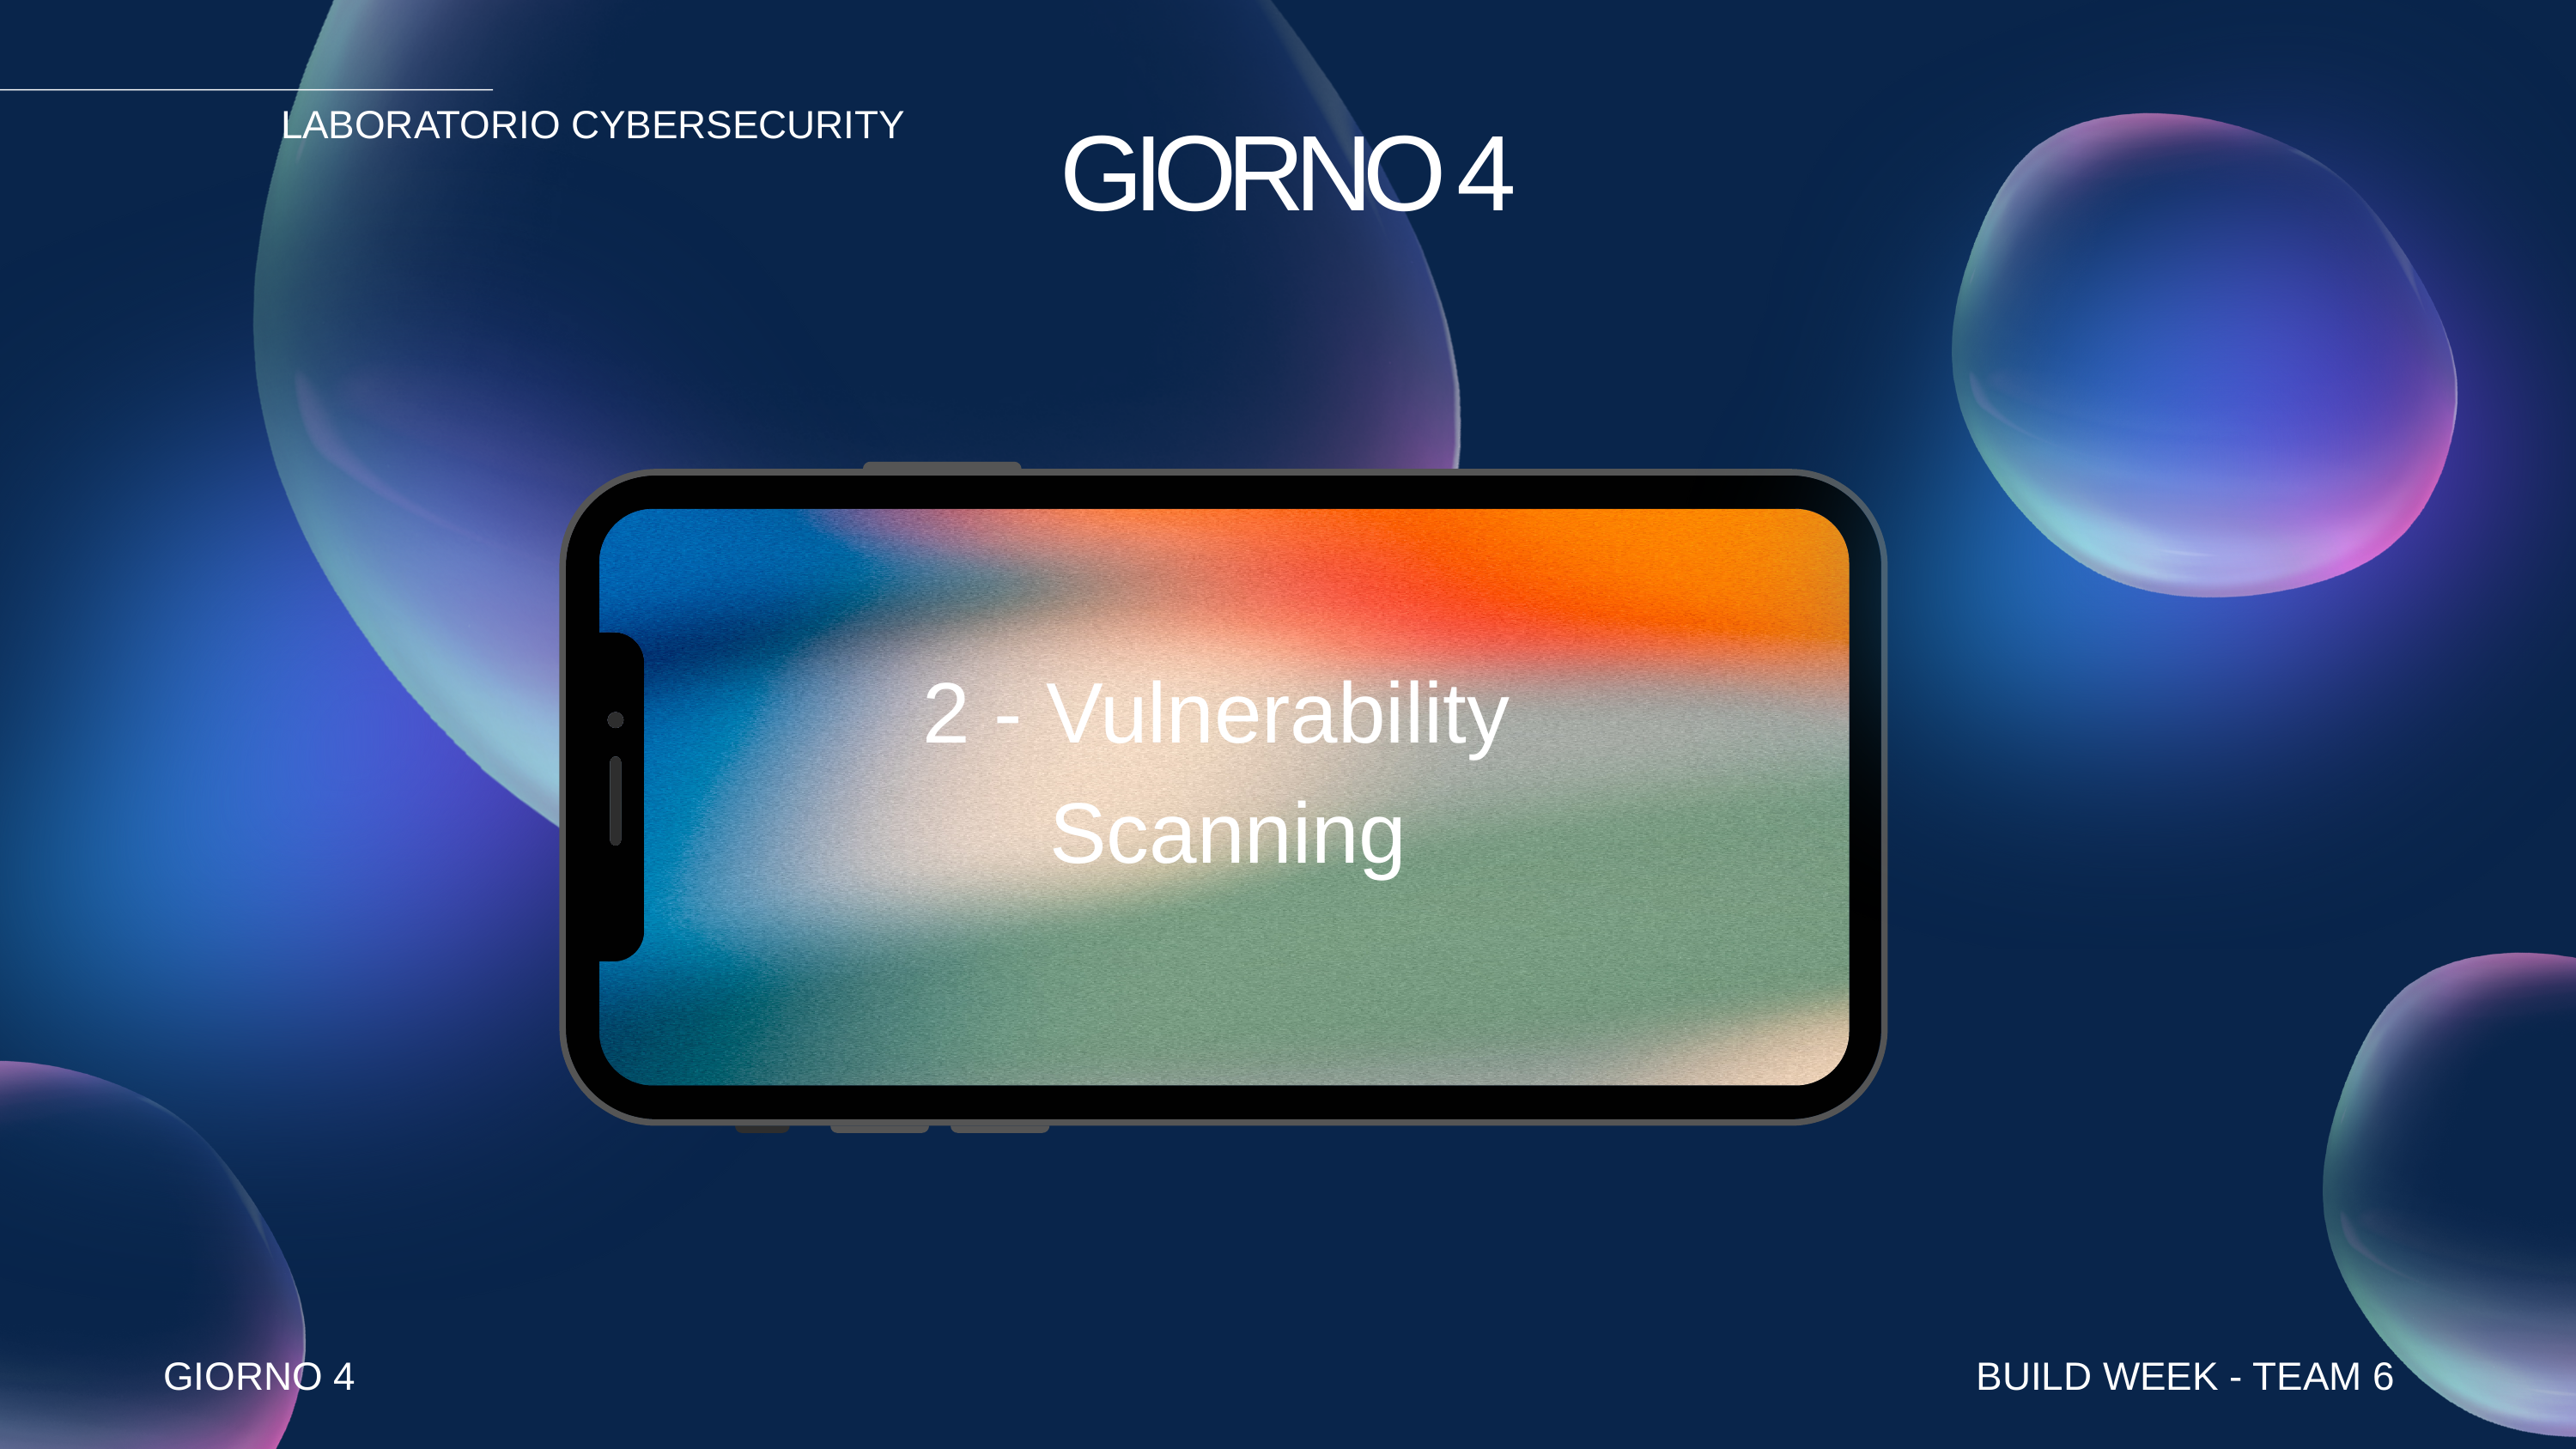

GIORNO 4

LABORATORIO CYBERSECURITY

2 - Vulnerability
Scanning

GIORNO 4
BUILD WEEK - TEAM 6